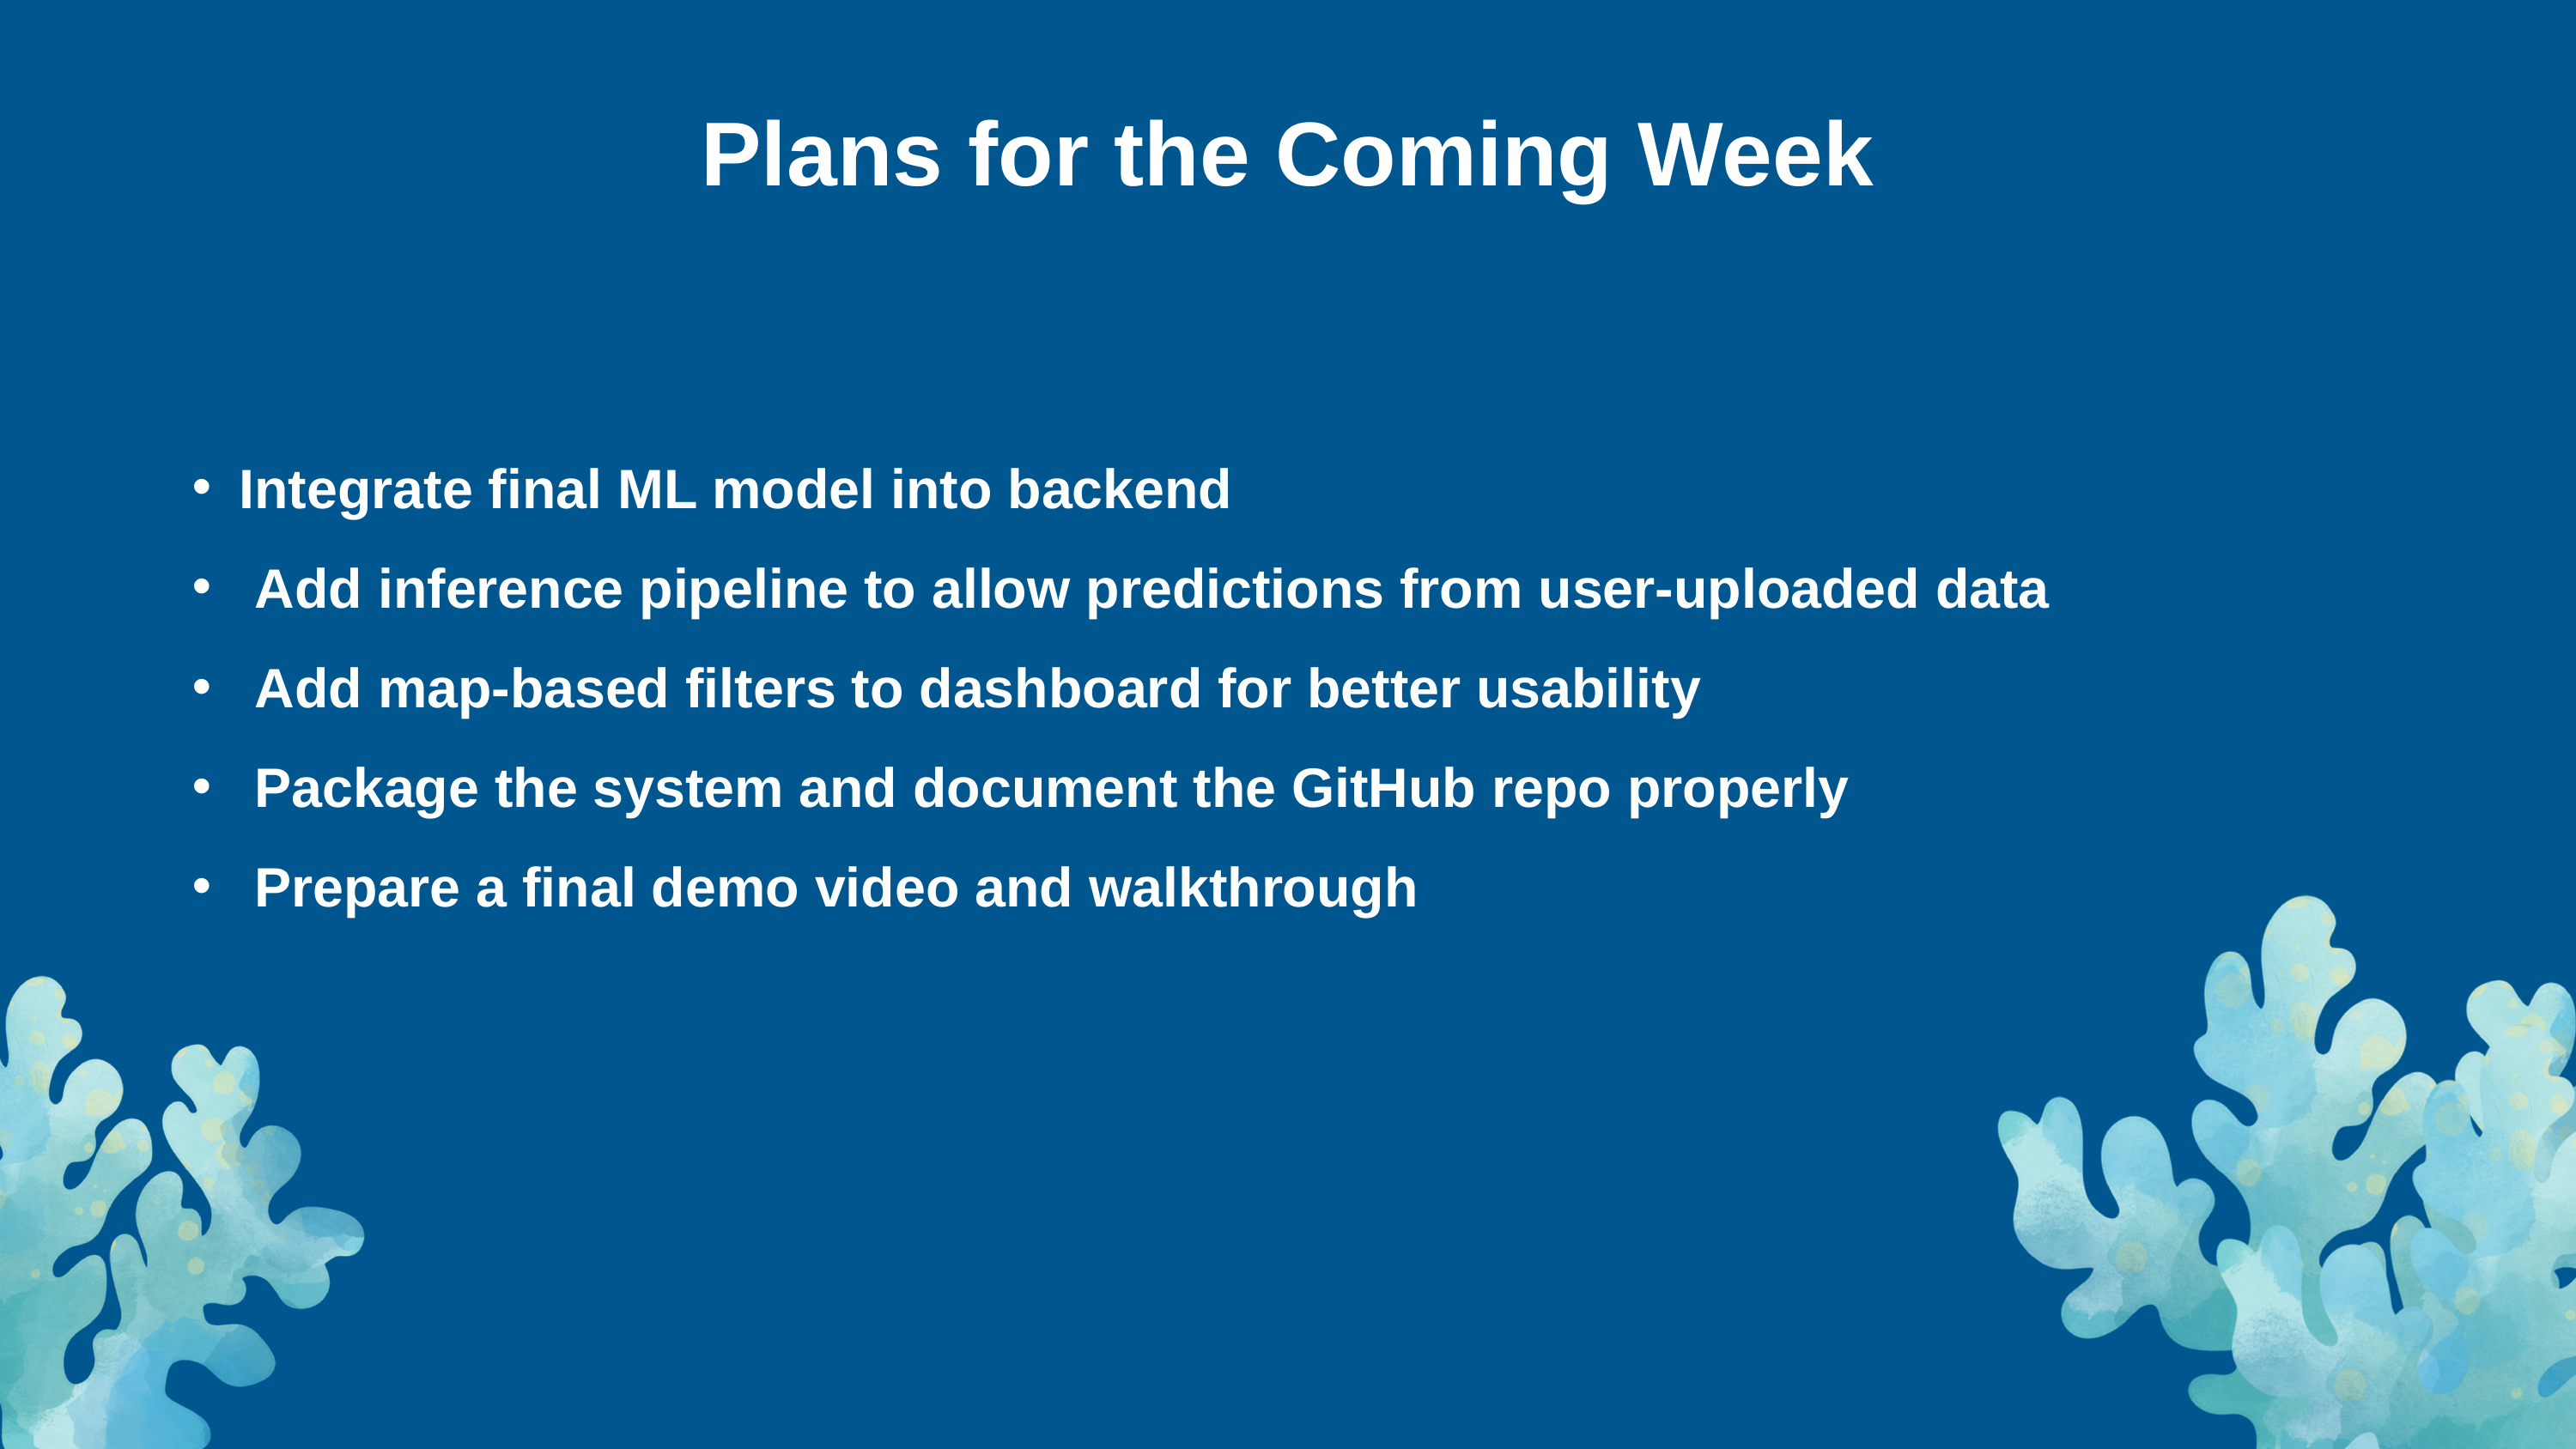

Plans for the Coming Week

Integrate final ML model into backend
 Add inference pipeline to allow predictions from user-uploaded data
 Add map-based filters to dashboard for better usability
 Package the system and document the GitHub repo properly
 Prepare a final demo video and walkthrough